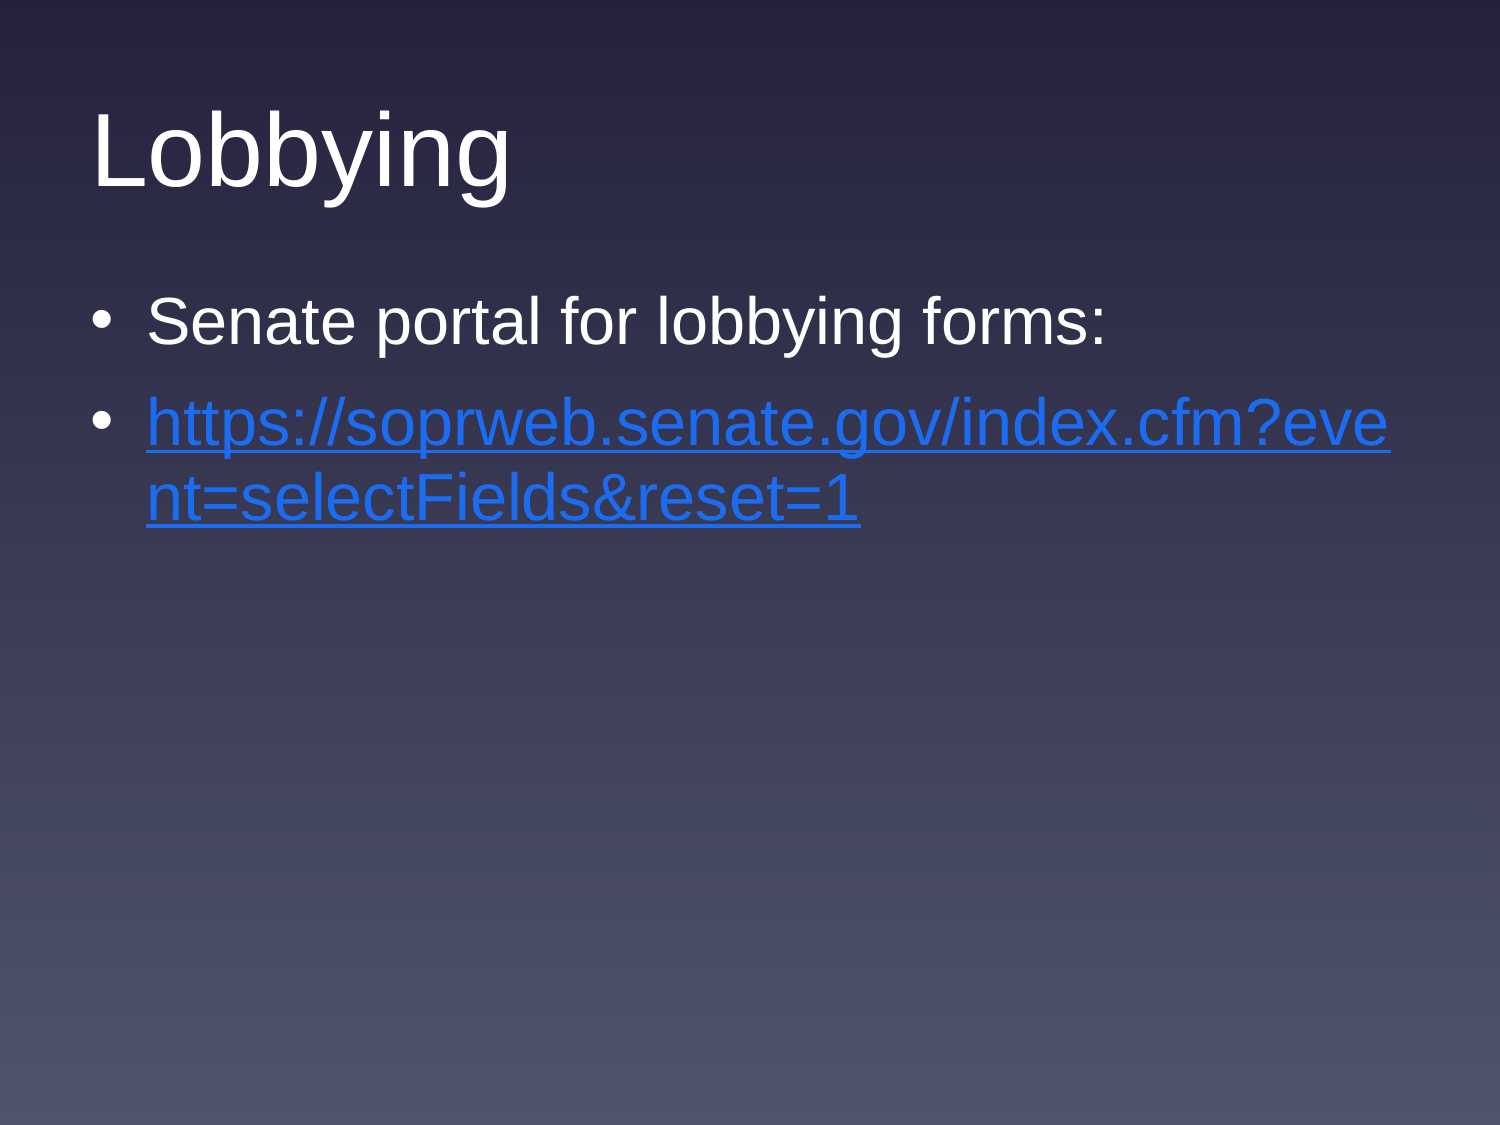

# Lobbying
Senate portal for lobbying forms:
https://soprweb.senate.gov/index.cfm?event=selectFields&reset=1